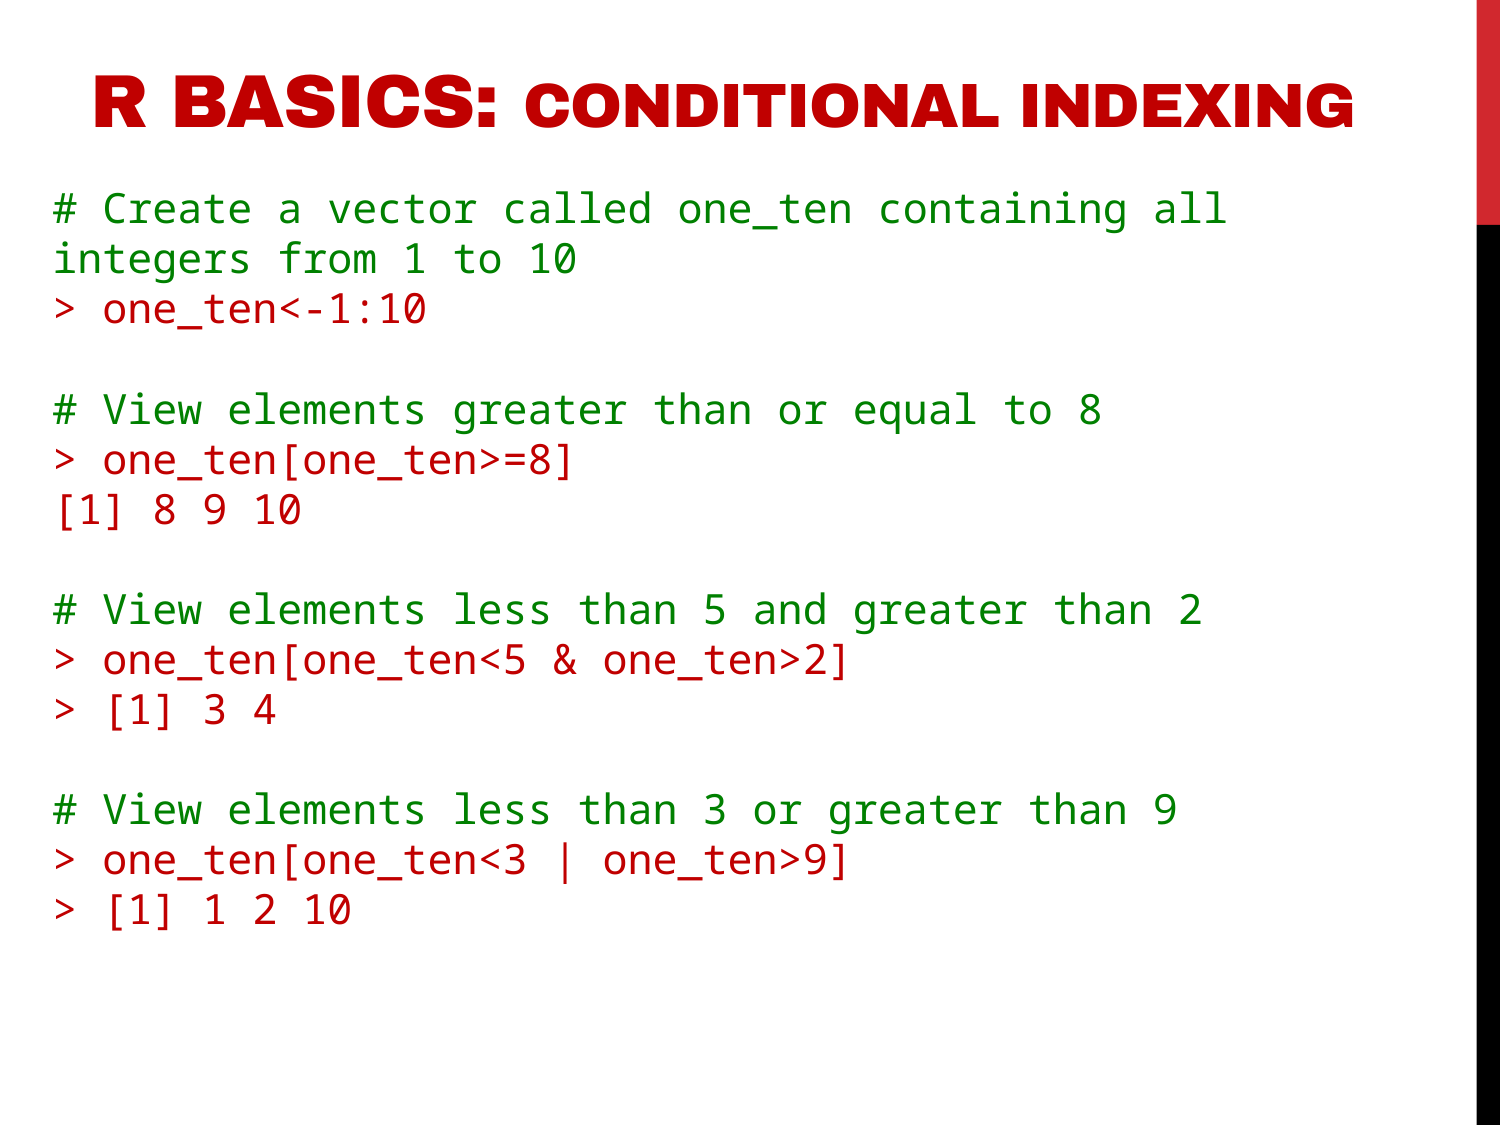

# R basics: conditional indexing
# Create a vector called one_ten containing all integers from 1 to 10
> one_ten<-1:10

# View elements greater than or equal to 8
> one_ten[one_ten>=8]
[1] 8 9 10

# View elements less than 5 and greater than 2
> one_ten[one_ten<5 & one_ten>2]
> [1] 3 4

# View elements less than 3 or greater than 9
> one_ten[one_ten<3 | one_ten>9]
> [1] 1 2 10